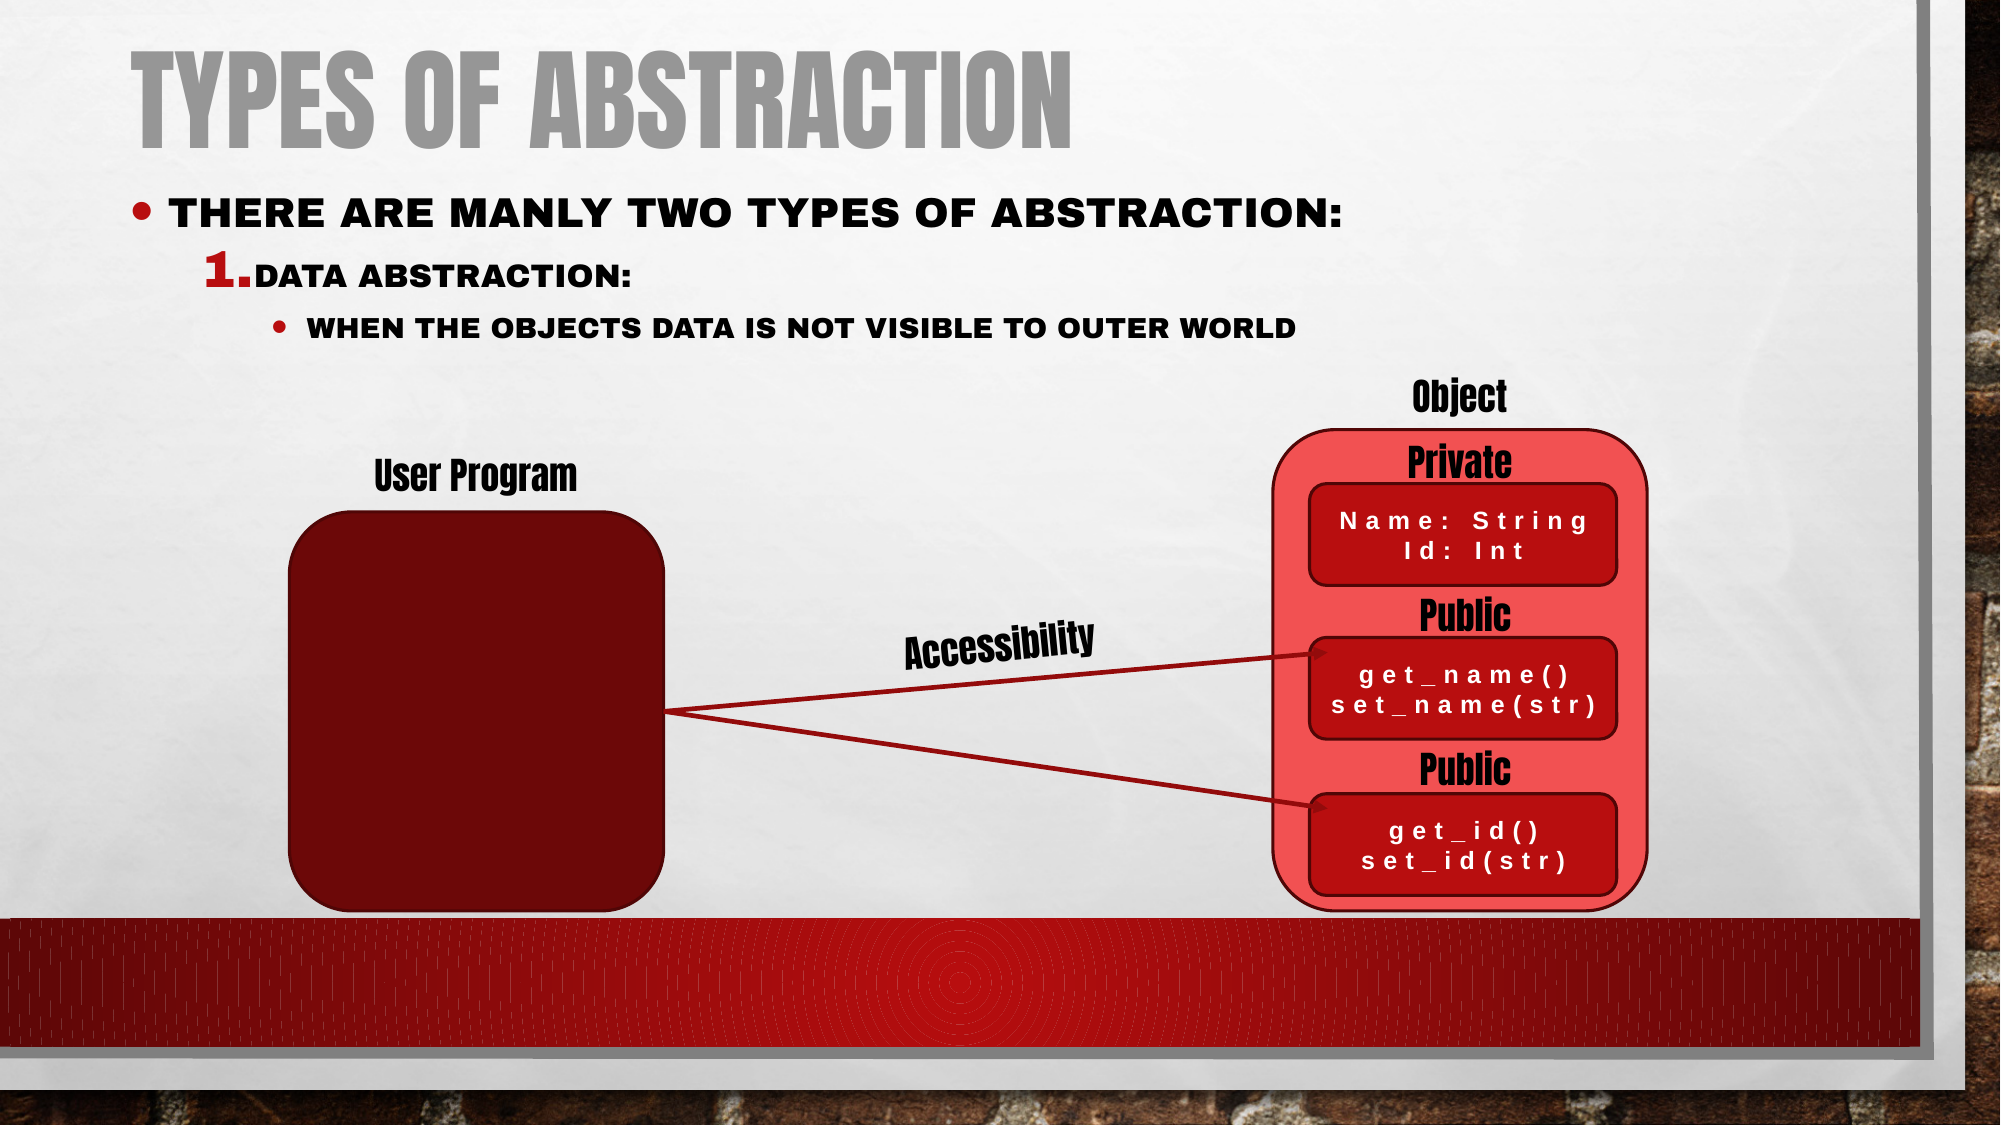

# Types of abstraction
There are manly two types of abstraction:
Data abstraction:
When the objects data is not visible to outer world
Object

Private
Name: String
Id: Int
Public
get_name()
set_name(str)
Public
get_id()
set_id(str)
User Program

Accessibility